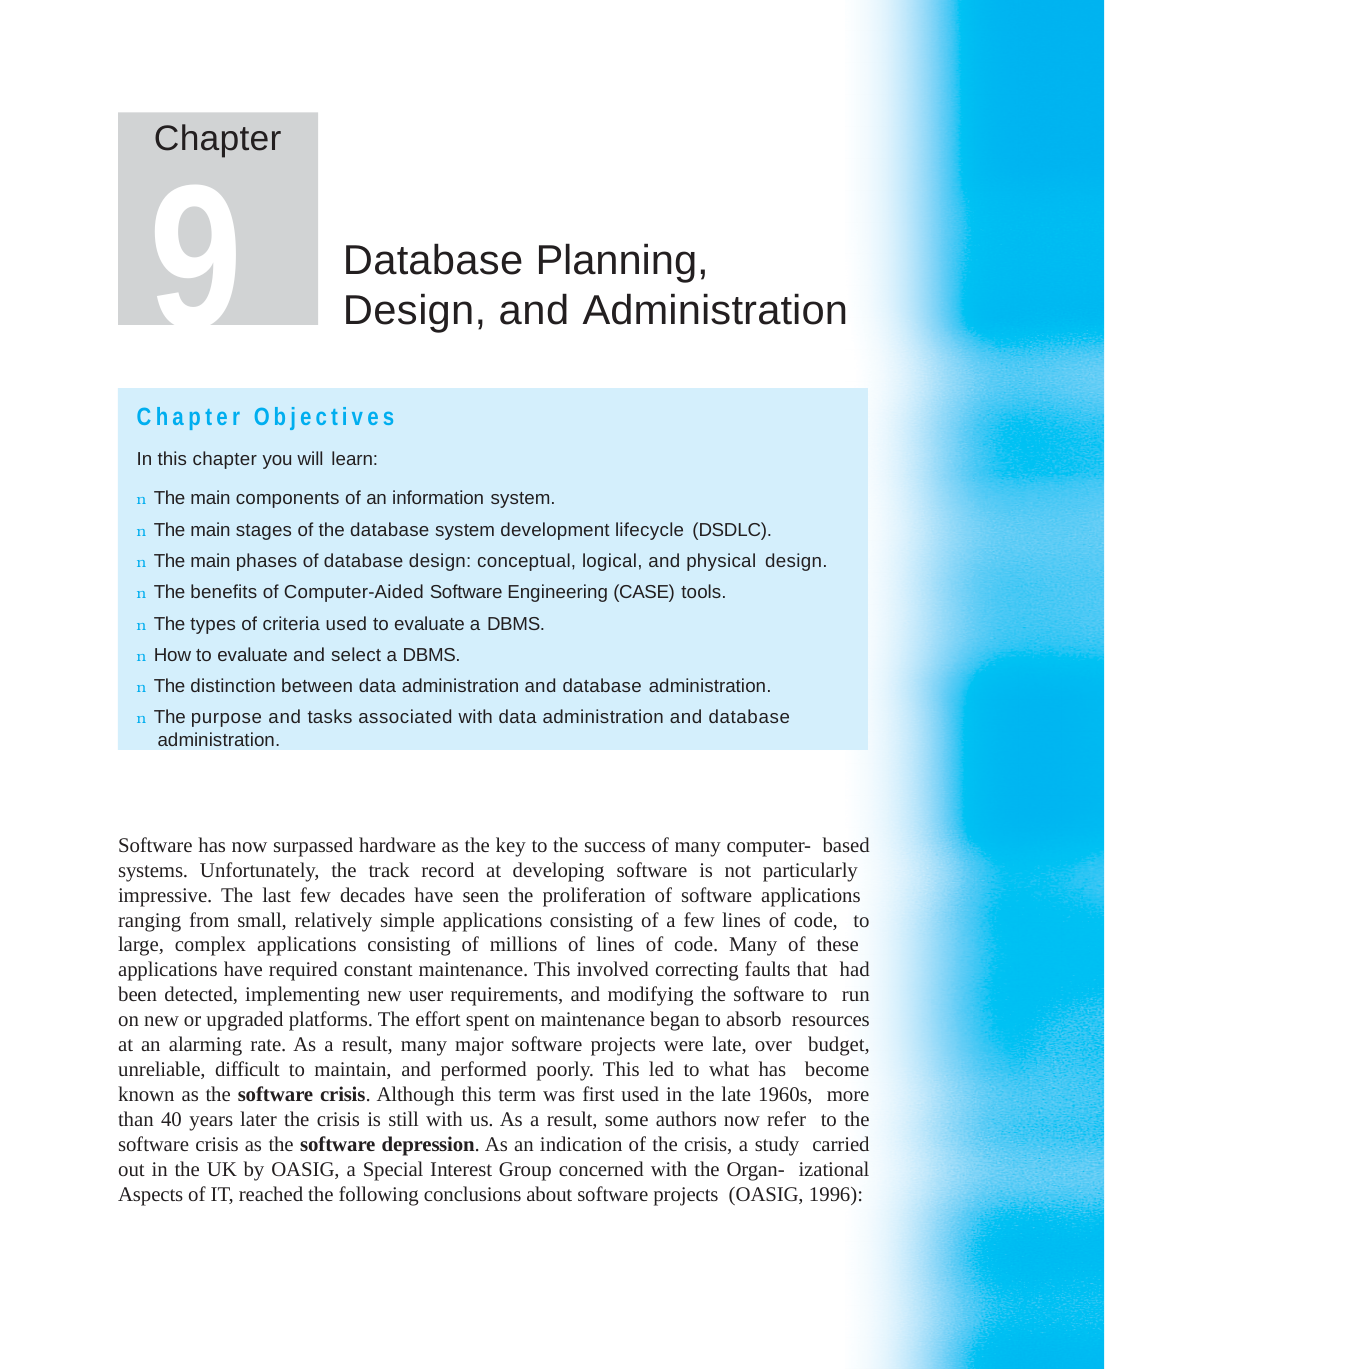

Chapter
9
Database Planning,  Design, and Administration
Chapter Objectives
In this chapter you will learn:
n The main components of an information system.
n The main stages of the database system development lifecycle (DSDLC).
n The main phases of database design: conceptual, logical, and physical design.
n The benefits of Computer-Aided Software Engineering (CASE) tools.
n The types of criteria used to evaluate a DBMS.
n How to evaluate and select a DBMS.
n The distinction between data administration and database administration.
n The purpose and tasks associated with data administration and database  administration.
Software has now surpassed hardware as the key to the success of many computer-  based systems. Unfortunately, the track record at developing software is not particularly  impressive. The last few decades have seen the proliferation of software applications  ranging from small, relatively simple applications consisting of a few lines of code,  to large, complex applications consisting of millions of lines of code. Many of these  applications have required constant maintenance. This involved correcting faults that  had been detected, implementing new user requirements, and modifying the software to  run on new or upgraded platforms. The effort spent on maintenance began to absorb  resources at an alarming rate. As a result, many major software projects were late, over  budget, unreliable, difficult to maintain, and performed poorly. This led to what has  become known as the software crisis. Although this term was first used in the late 1960s,  more than 40 years later the crisis is still with us. As a result, some authors now refer  to the software crisis as the software depression. As an indication of the crisis, a study  carried out in the UK by OASIG, a Special Interest Group concerned with the Organ-  izational Aspects of IT, reached the following conclusions about software projects  (OASIG, 1996):